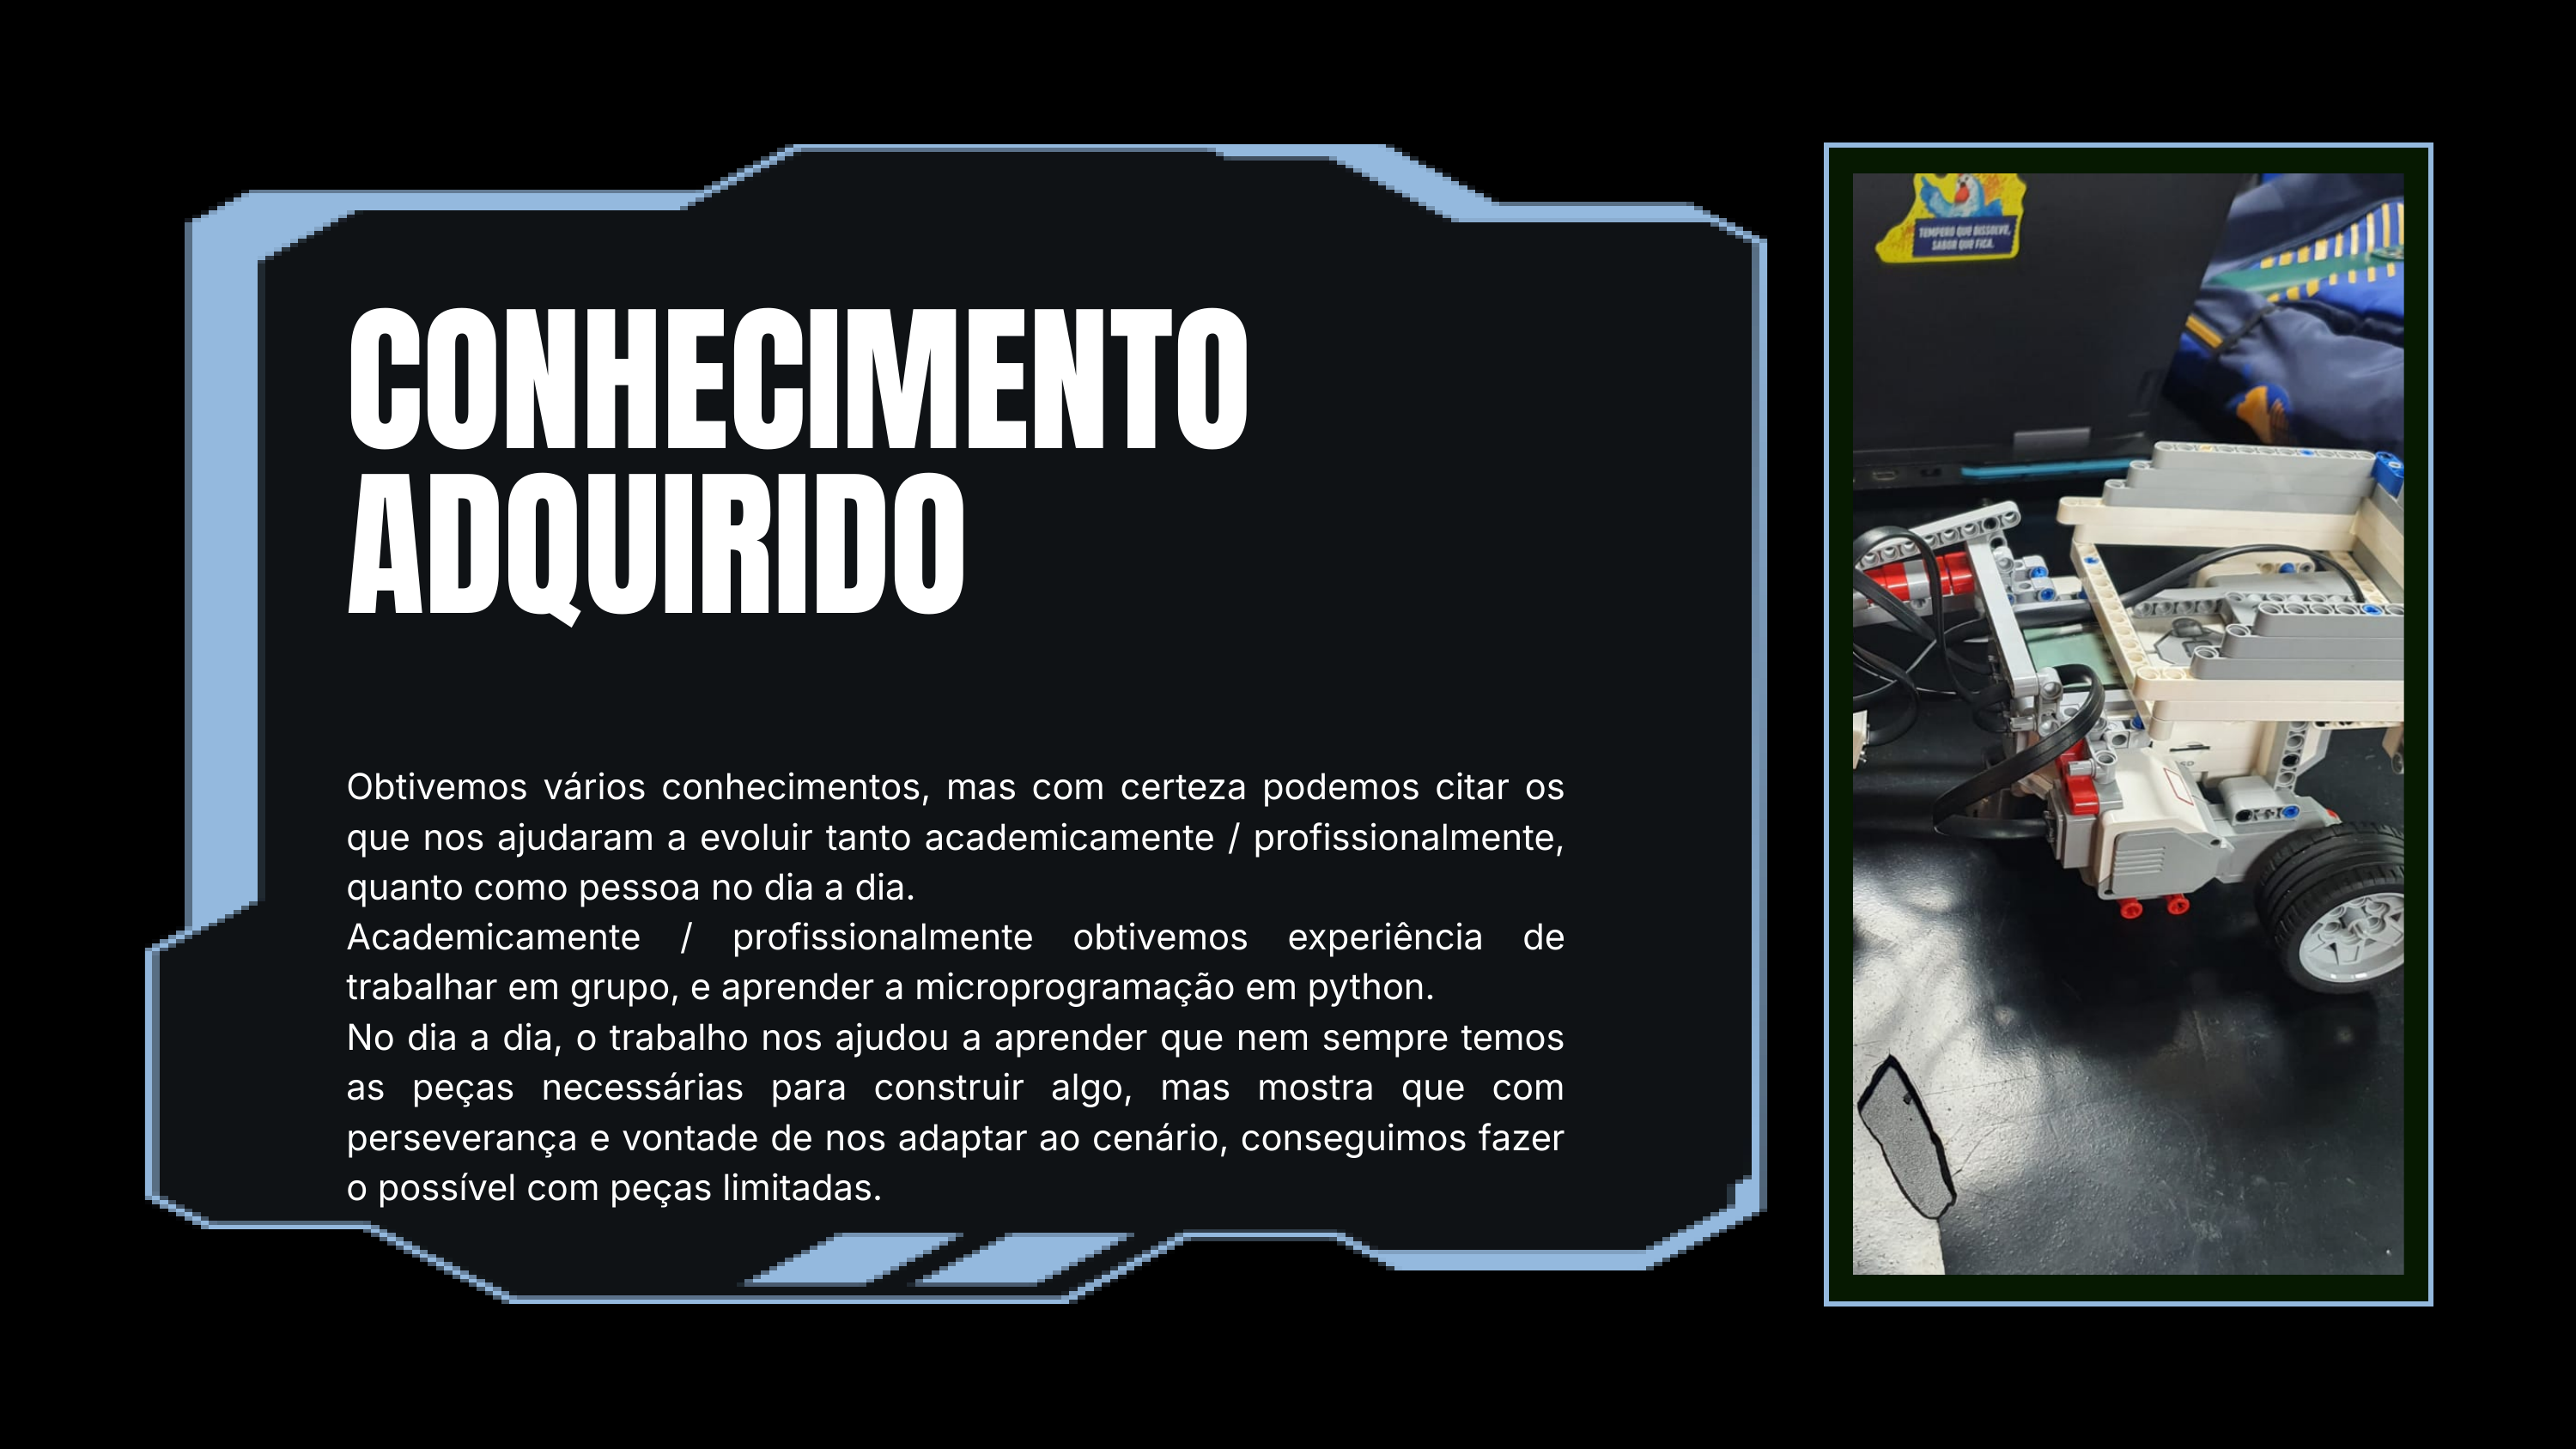

CONHECIMENTO ADQUIRIDO
Obtivemos vários conhecimentos, mas com certeza podemos citar os que nos ajudaram a evoluir tanto academicamente / profissionalmente, quanto como pessoa no dia a dia.
Academicamente / profissionalmente obtivemos experiência de trabalhar em grupo, e aprender a microprogramação em python.
No dia a dia, o trabalho nos ajudou a aprender que nem sempre temos as peças necessárias para construir algo, mas mostra que com perseverança e vontade de nos adaptar ao cenário, conseguimos fazer o possível com peças limitadas.